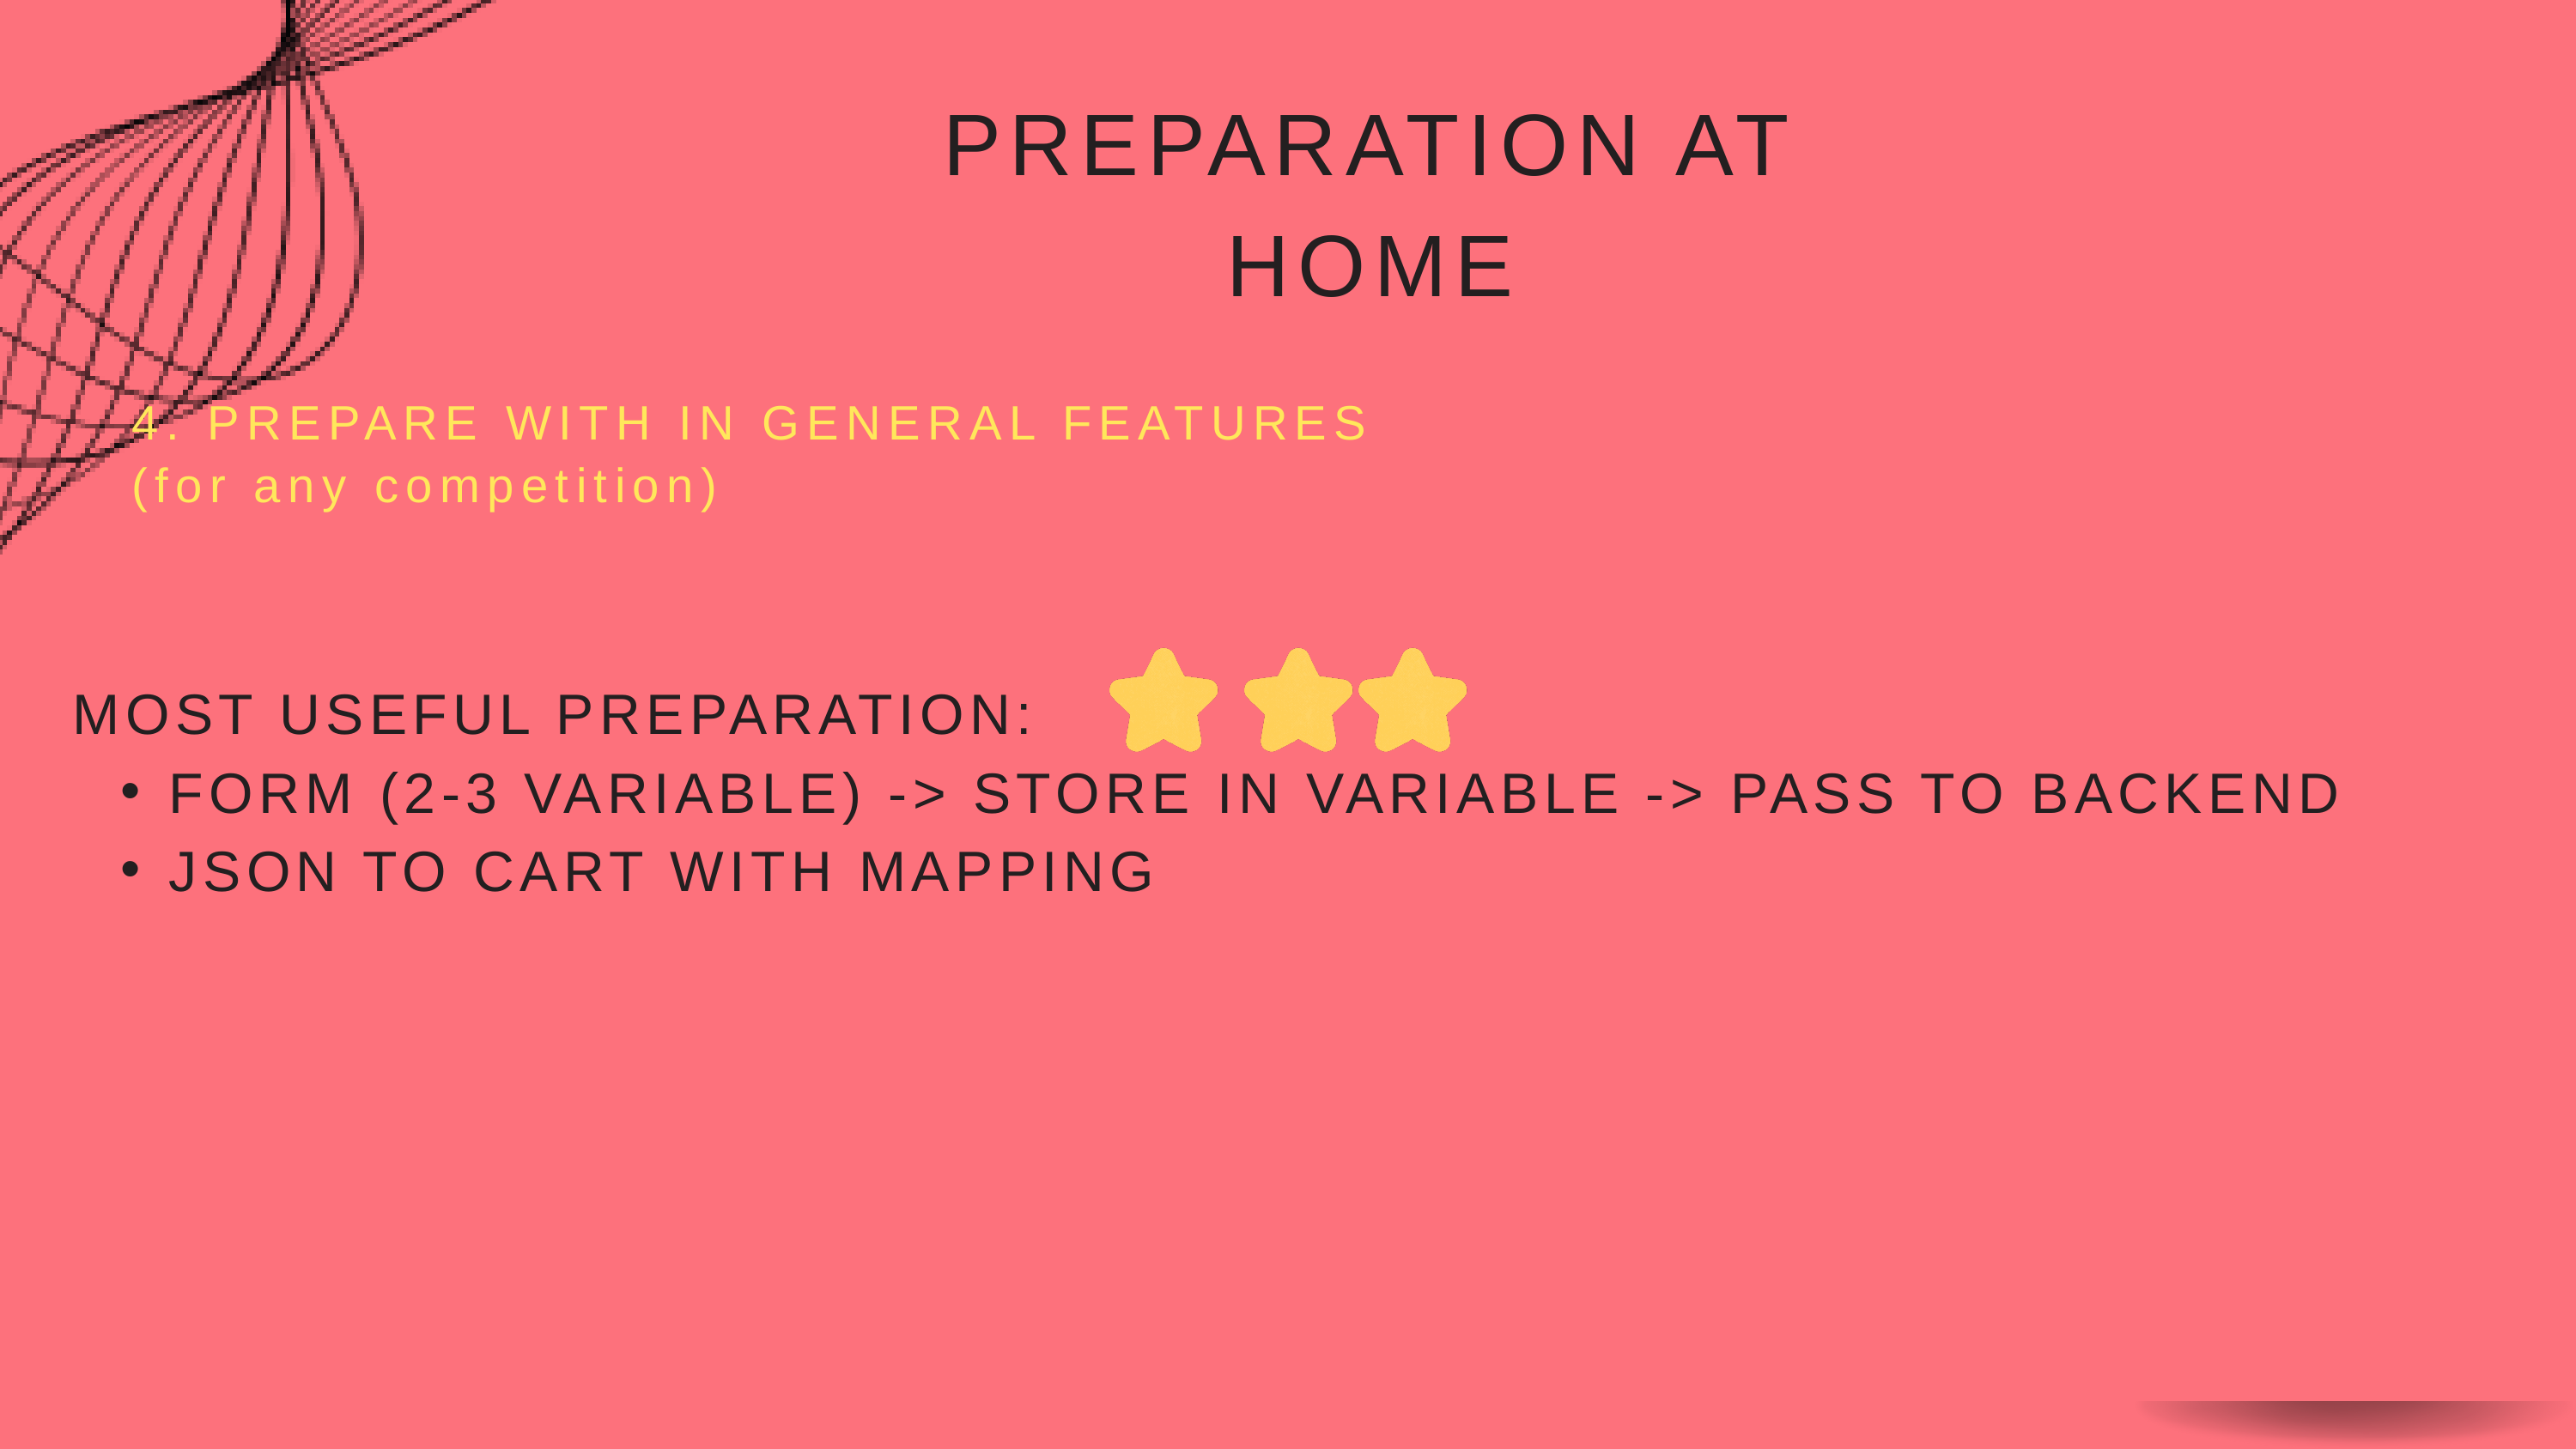

PREPARATION AT HOME
4. PREPARE WITH IN GENERAL FEATURES
(for any competition)

MOST USEFUL PREPARATION:
FORM (2-3 VARIABLE) -> STORE IN VARIABLE -> PASS TO BACKEND
JSON TO CART WITH MAPPING